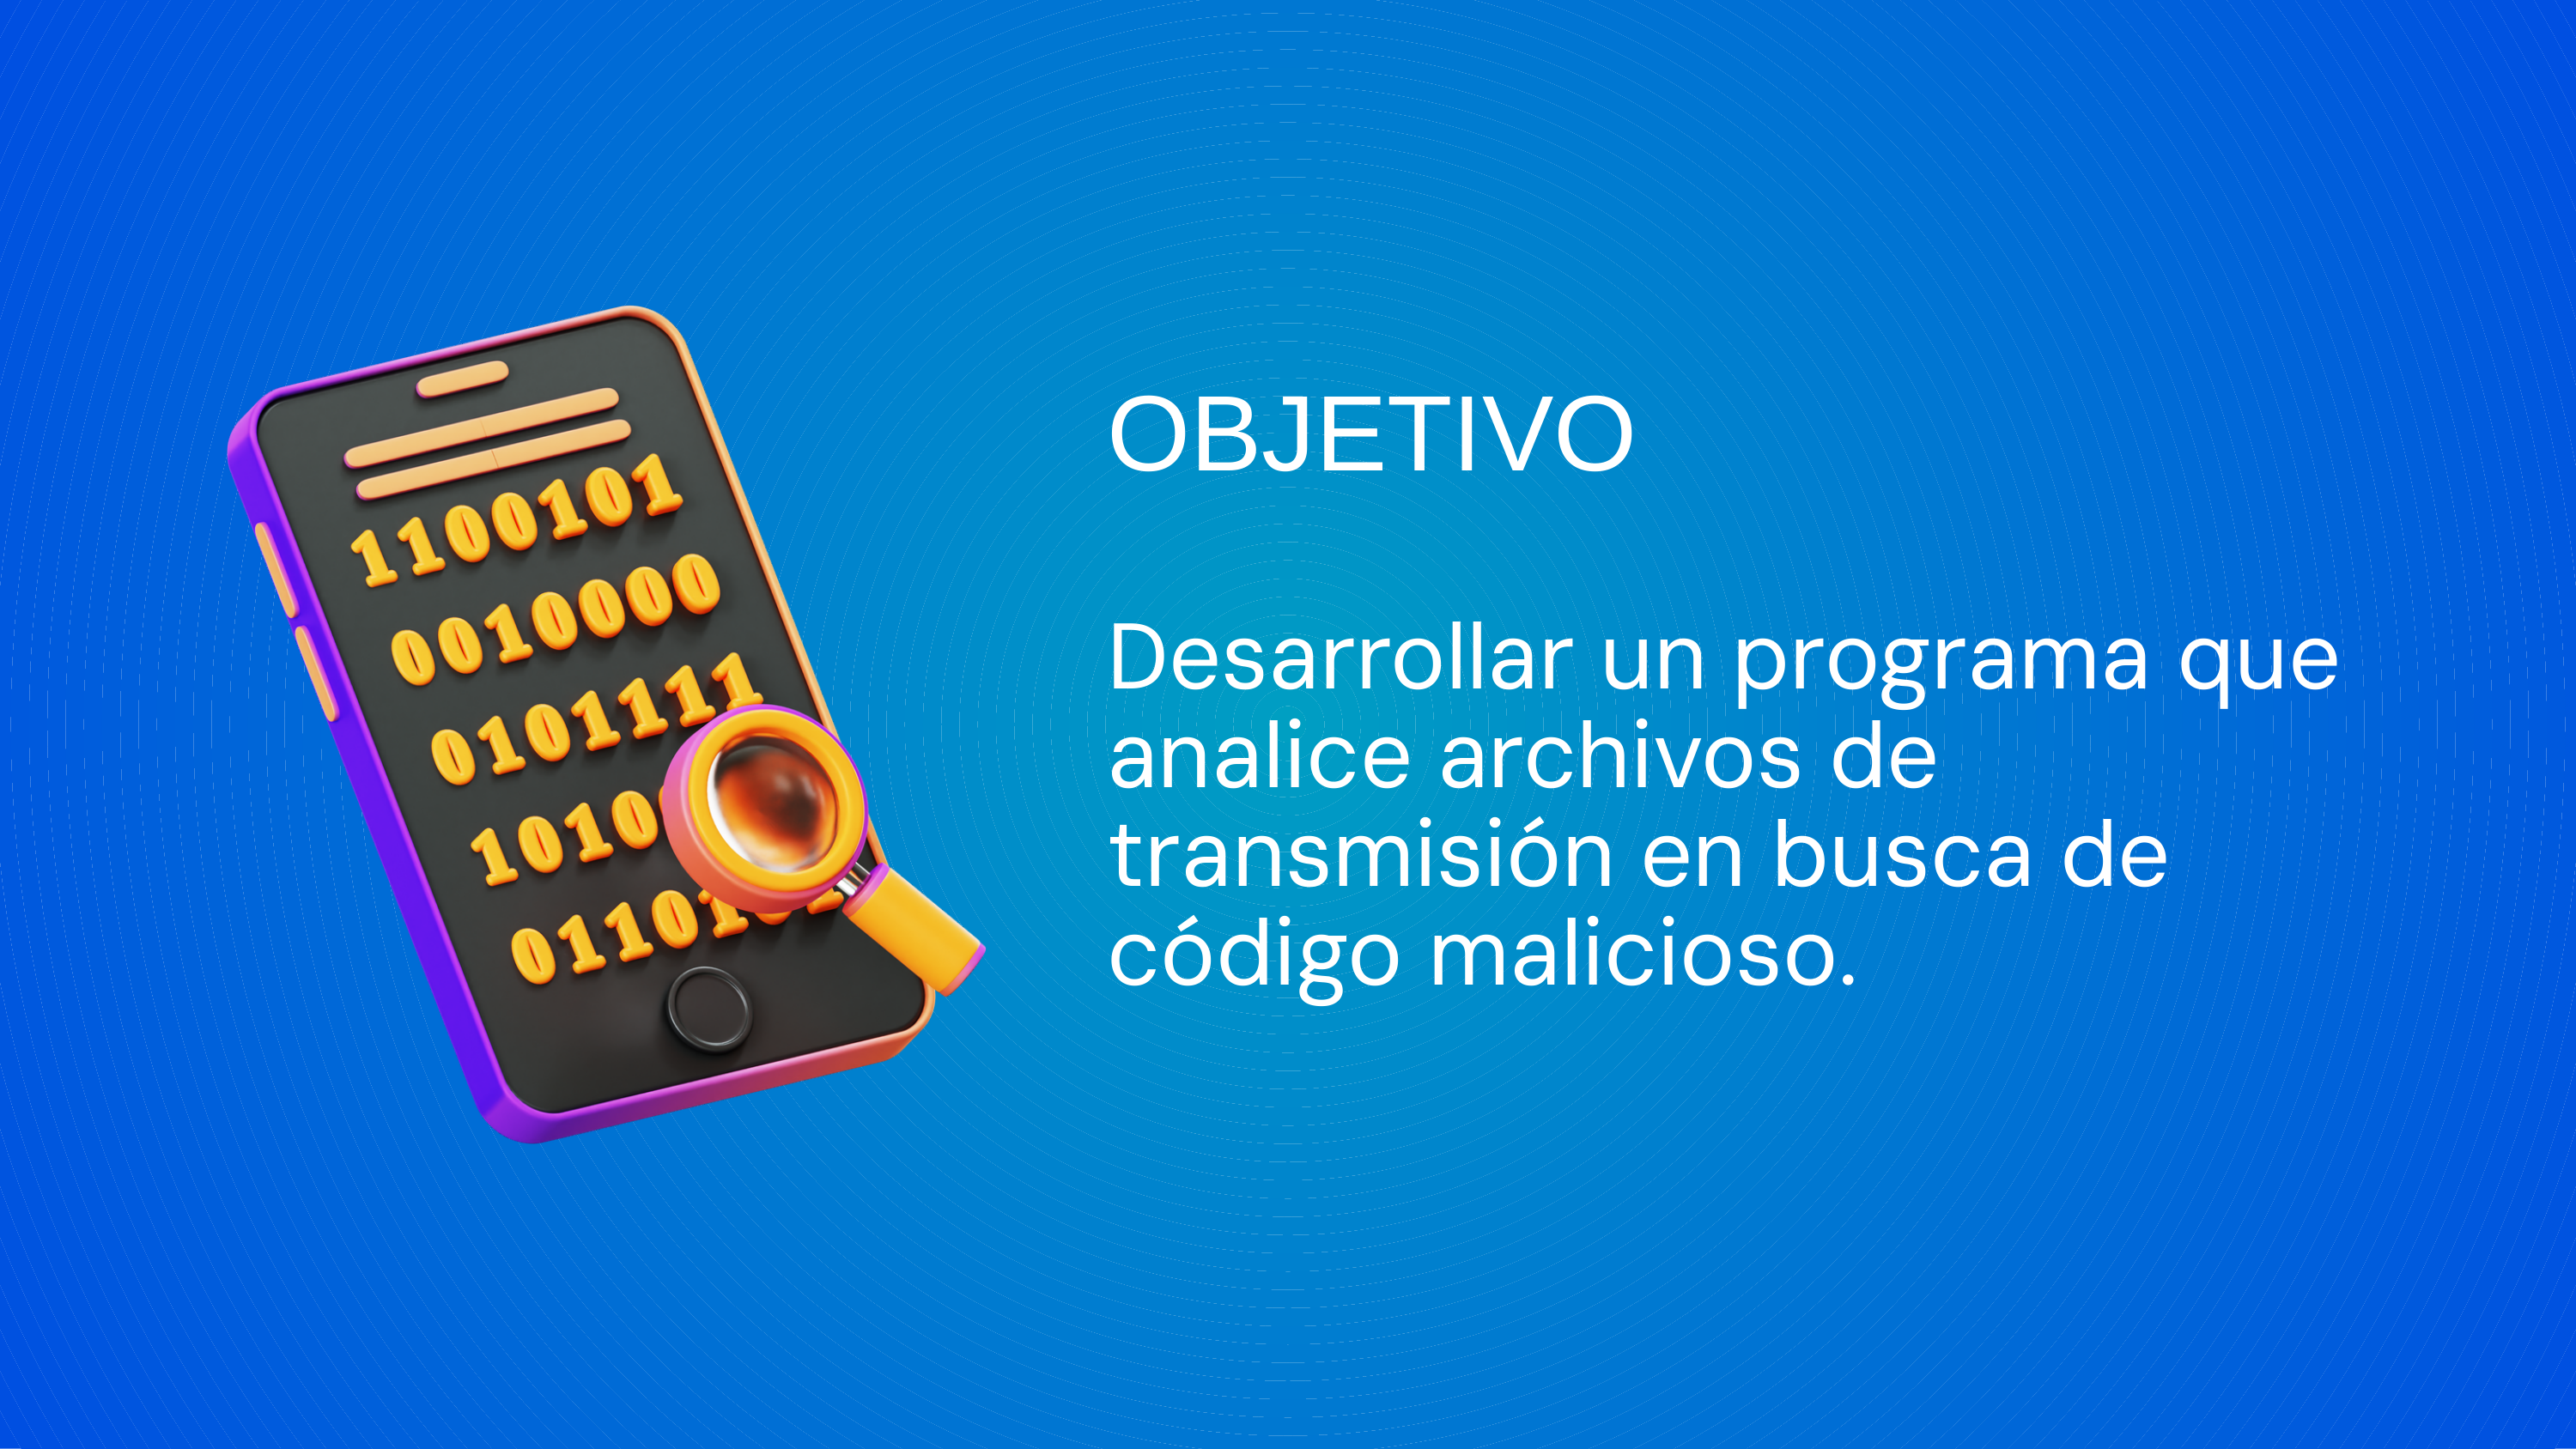

OBJETIVO
Desarrollar un programa que  analice archivos de transmisión en busca de código malicioso.